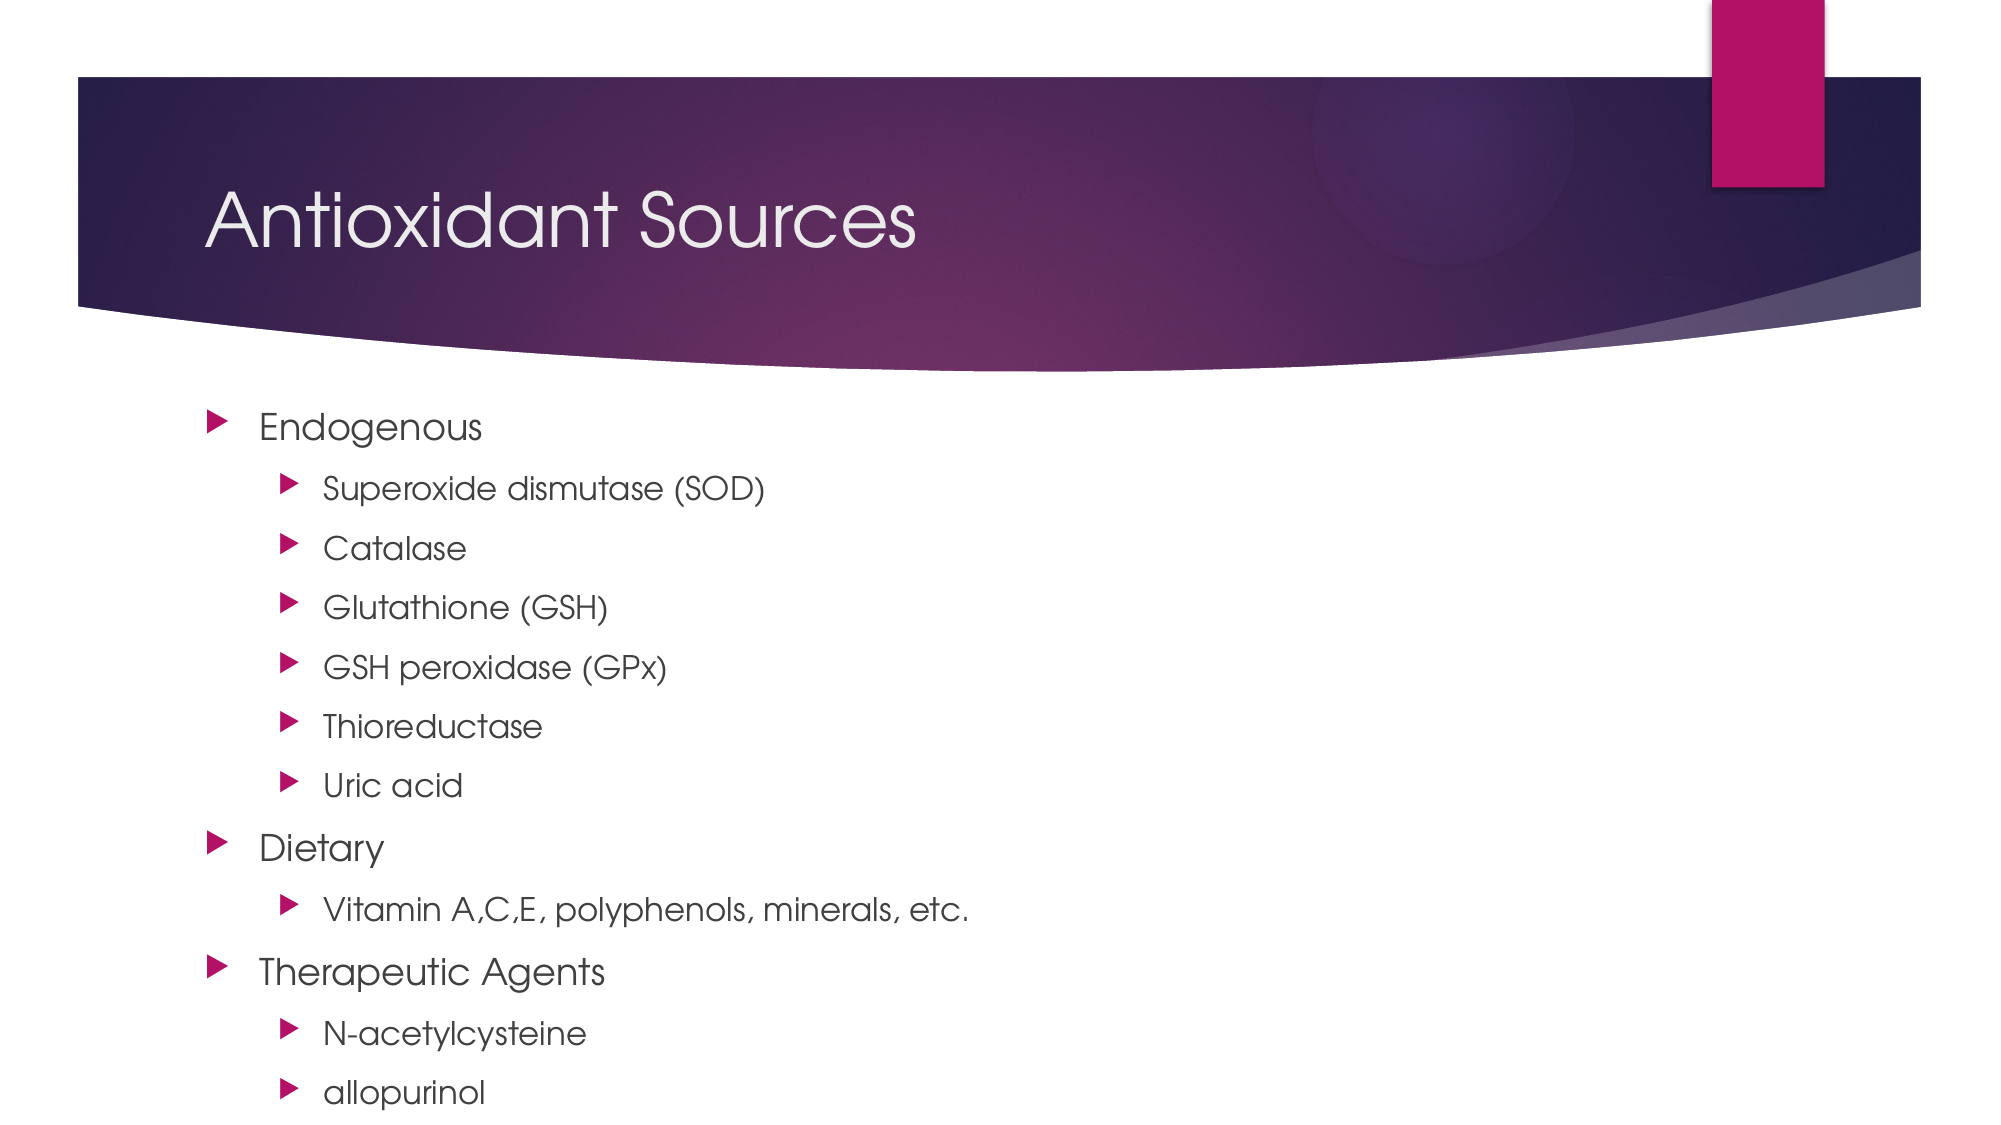

# Antioxidant Sources
Endogenous
Superoxide dismutase (SOD)
Catalase
Glutathione (GSH)
GSH peroxidase (GPx)
Thioreductase
Uric acid
Dietary
Vitamin A,C,E, polyphenols, minerals, etc.
Therapeutic Agents
N-acetylcysteine
allopurinol